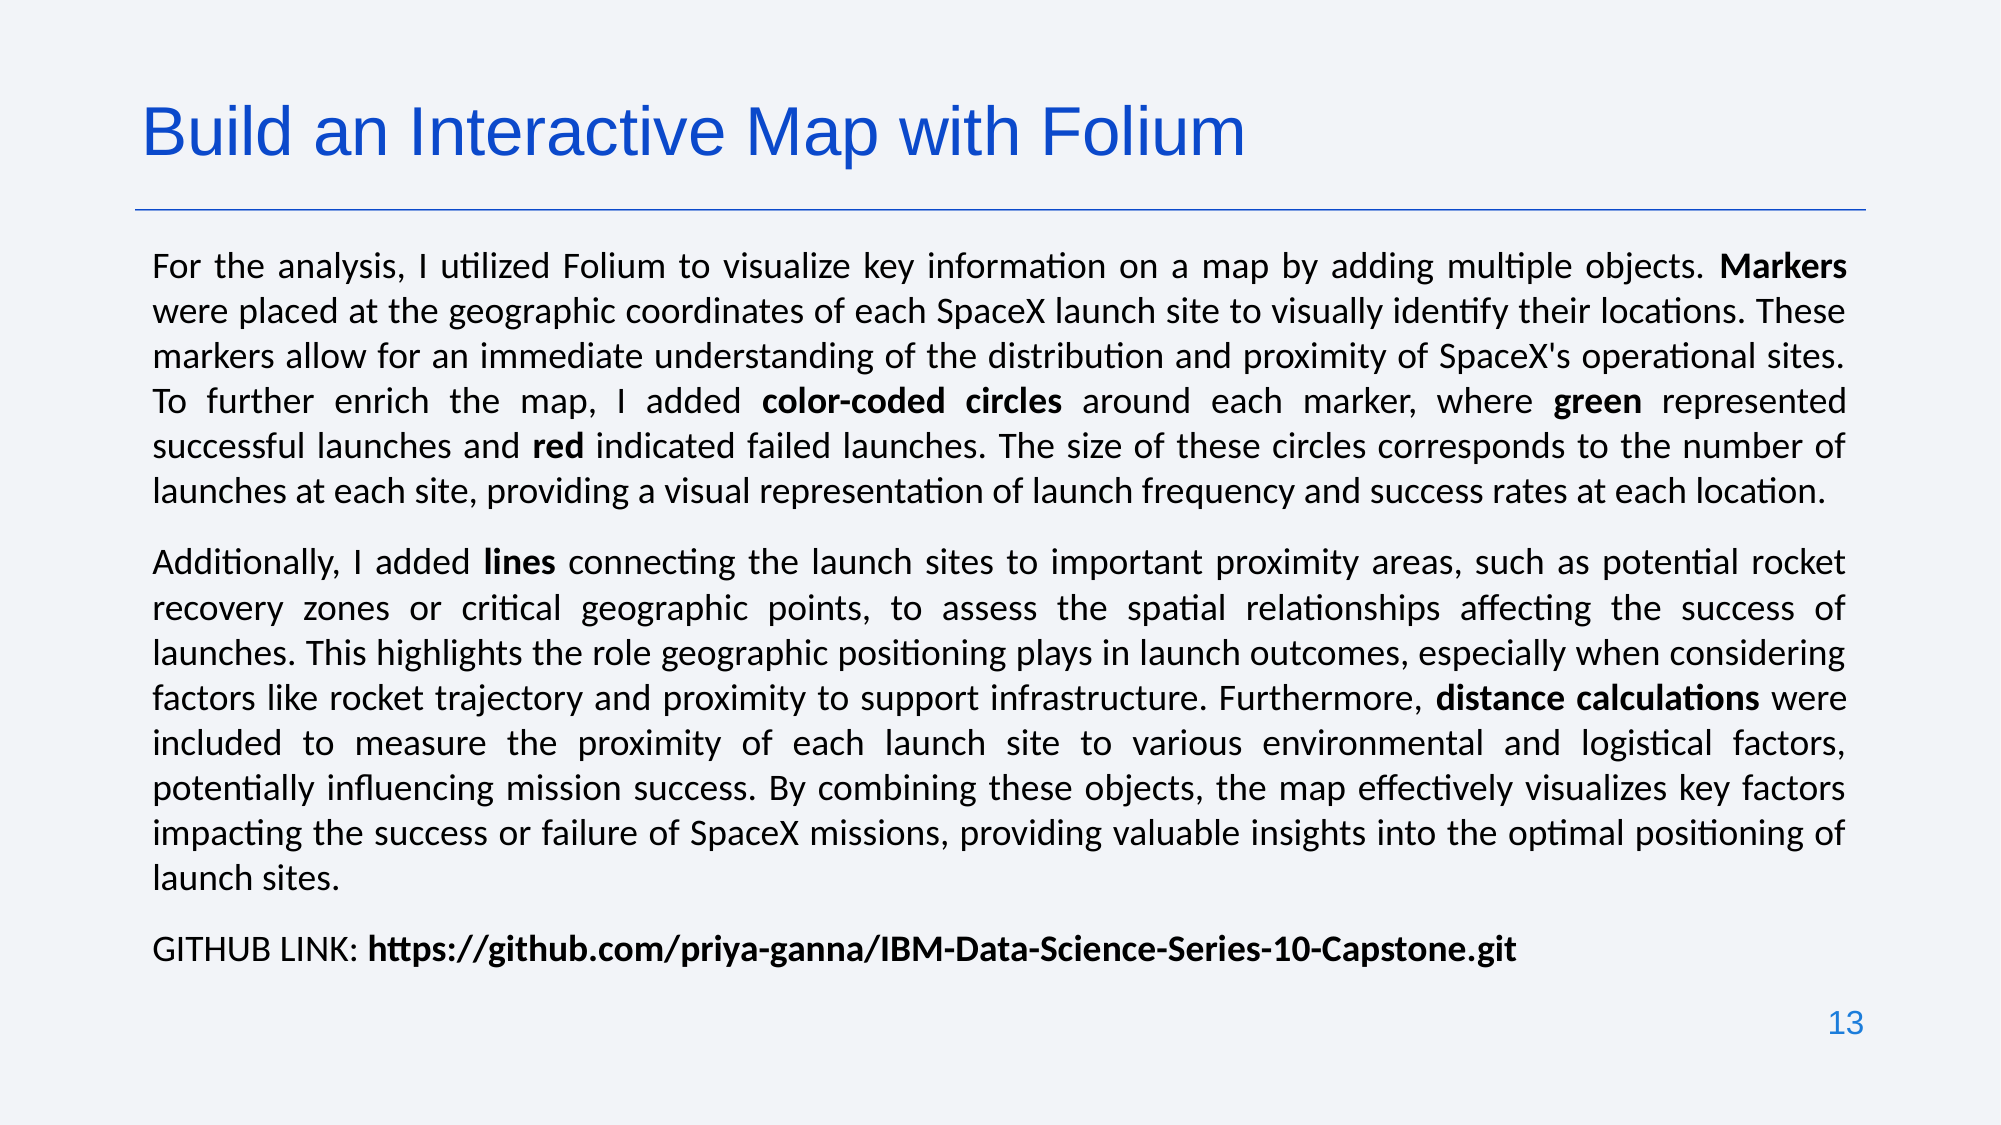

Build an Interactive Map with Folium
For the analysis, I utilized Folium to visualize key information on a map by adding multiple objects. Markers were placed at the geographic coordinates of each SpaceX launch site to visually identify their locations. These markers allow for an immediate understanding of the distribution and proximity of SpaceX's operational sites. To further enrich the map, I added color-coded circles around each marker, where green represented successful launches and red indicated failed launches. The size of these circles corresponds to the number of launches at each site, providing a visual representation of launch frequency and success rates at each location.
Additionally, I added lines connecting the launch sites to important proximity areas, such as potential rocket recovery zones or critical geographic points, to assess the spatial relationships affecting the success of launches. This highlights the role geographic positioning plays in launch outcomes, especially when considering factors like rocket trajectory and proximity to support infrastructure. Furthermore, distance calculations were included to measure the proximity of each launch site to various environmental and logistical factors, potentially influencing mission success. By combining these objects, the map effectively visualizes key factors impacting the success or failure of SpaceX missions, providing valuable insights into the optimal positioning of launch sites.
GITHUB LINK: https://github.com/priya-ganna/IBM-Data-Science-Series-10-Capstone.git
13